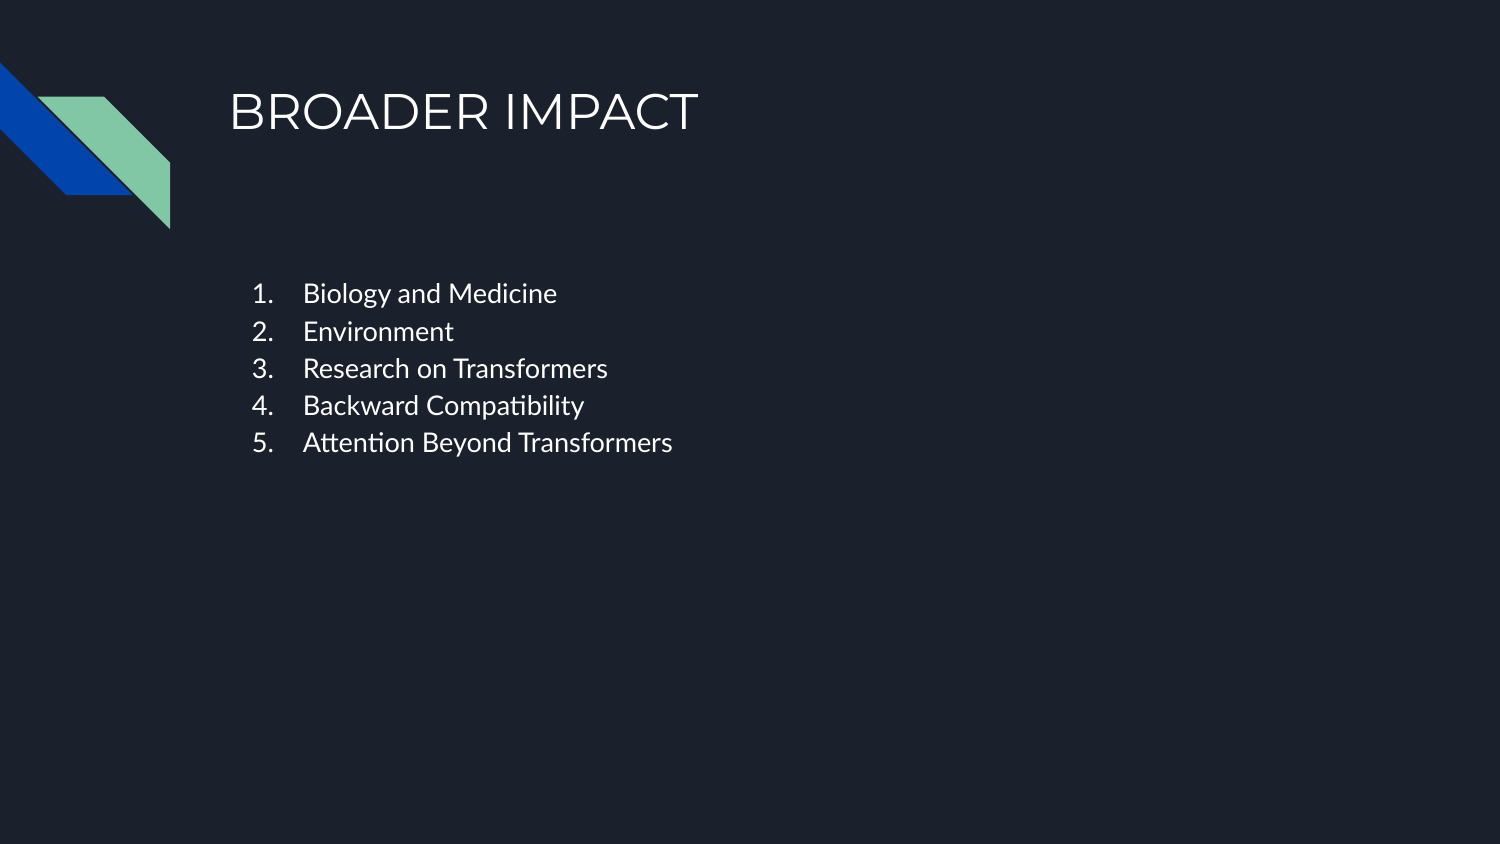

# BROADER IMPACT

Biology and Medicine
Environment
Research on Transformers
Backward Compatibility
Attention Beyond Transformers